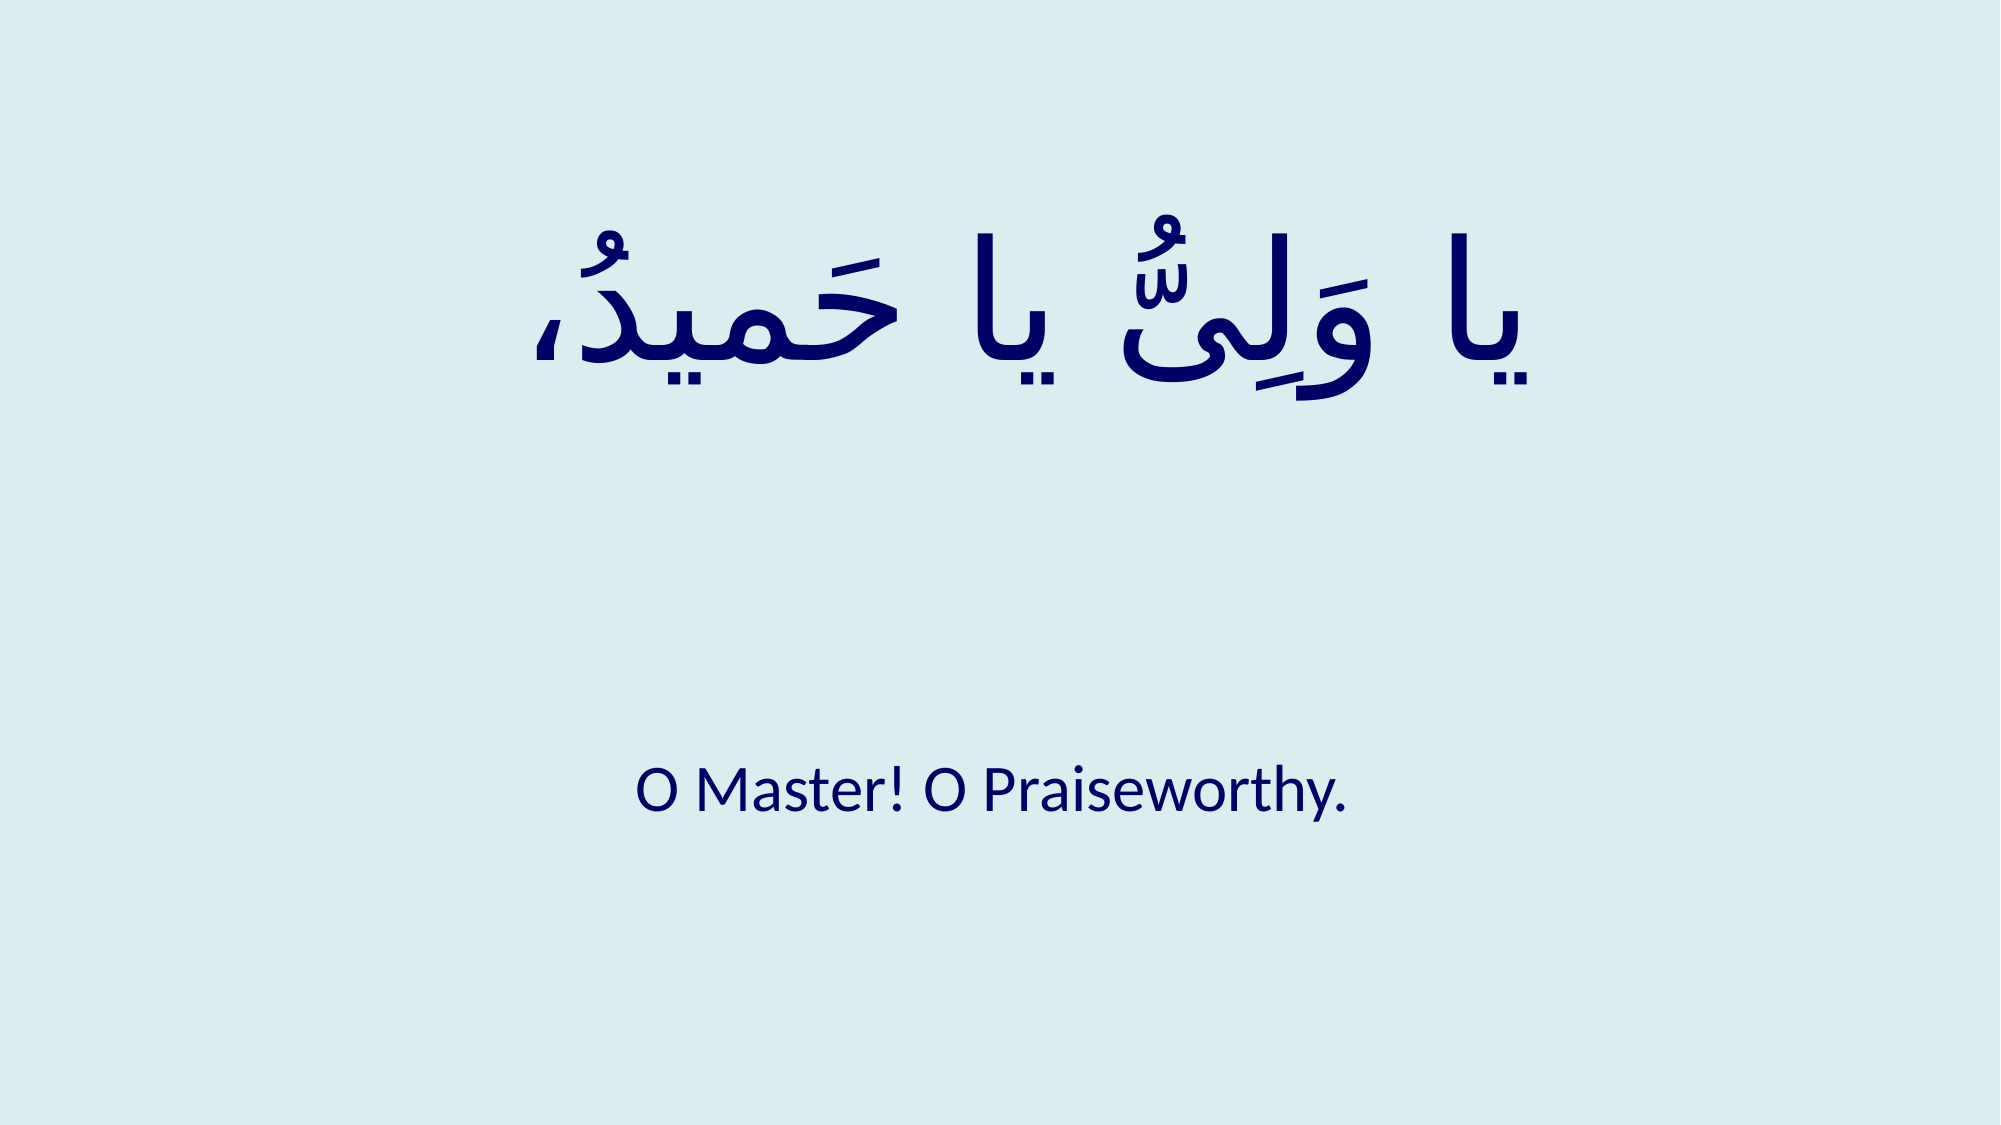

# يا وَلِىُّ يا حَميدُ،
O Master! O Praiseworthy.